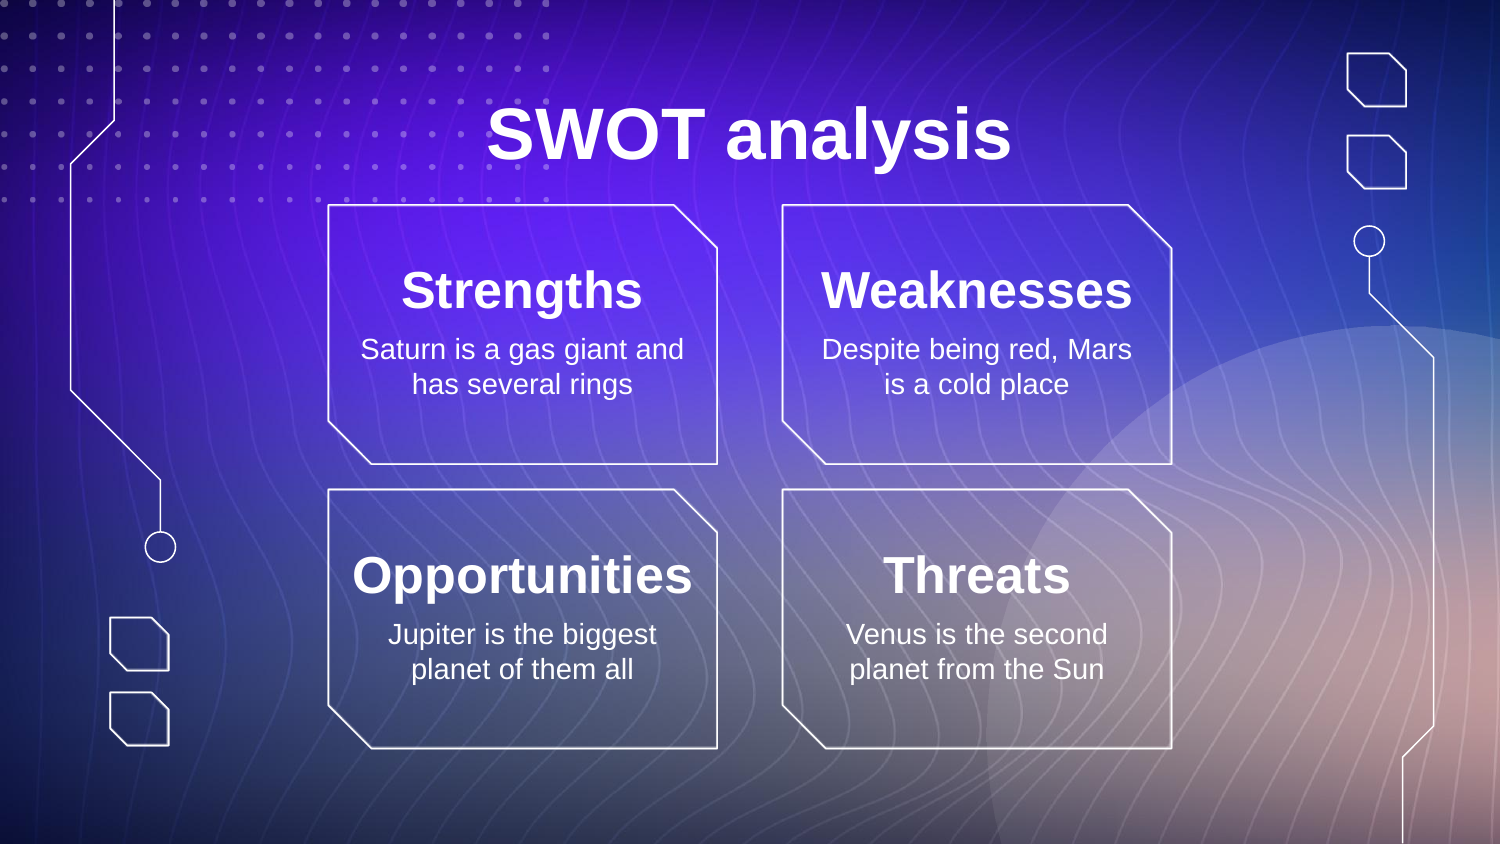

SWOT analysis

Strengths
Weaknesses
Saturn is a gas giant and has several rings
Despite being red, Mars is a cold place

Opportunities
Threats
Jupiter is the biggest planet of them all
Venus is the second planet from the Sun